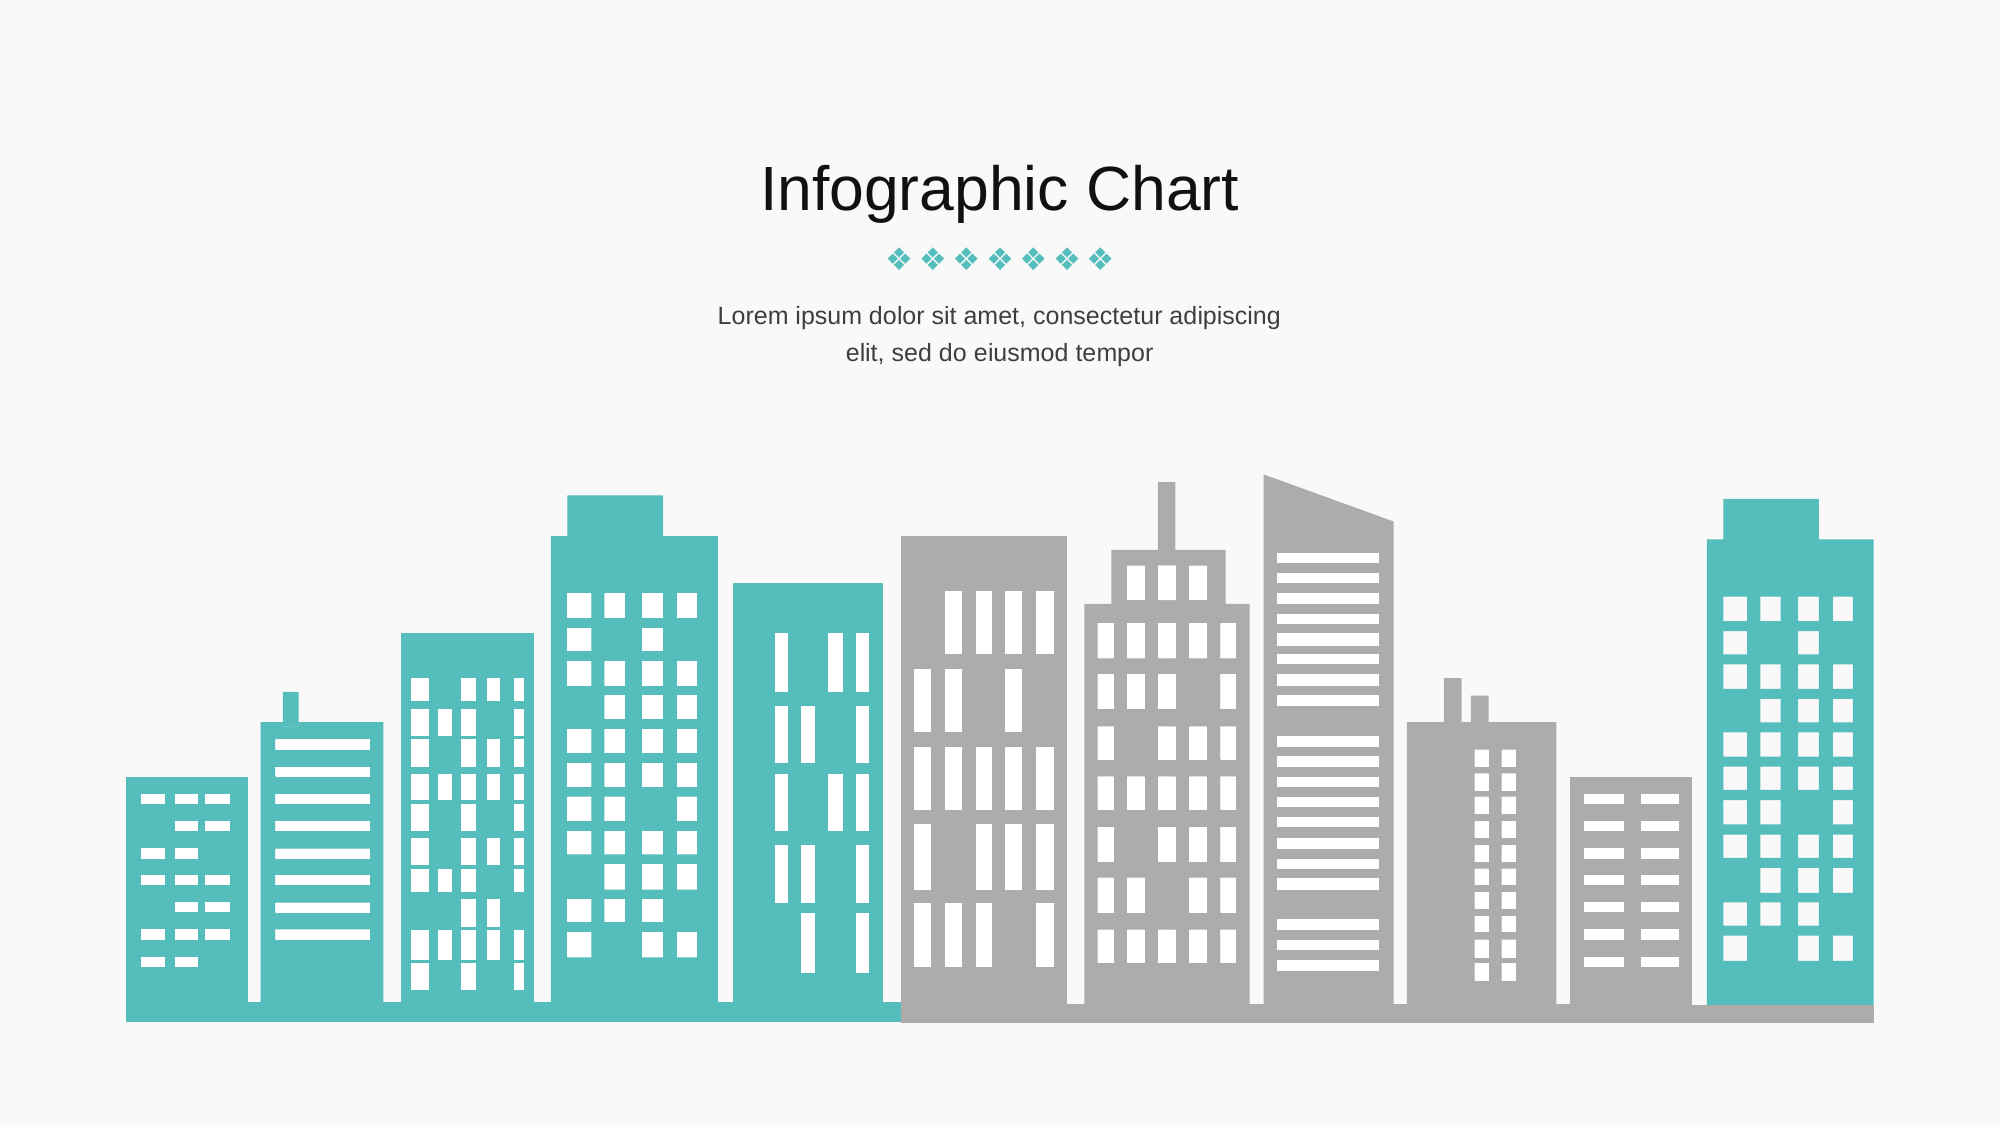

Infographic Chart
❖
❖
❖
❖
❖
❖
❖
Lorem ipsum dolor sit amet, consectetur adipiscing elit, sed do eiusmod tempor